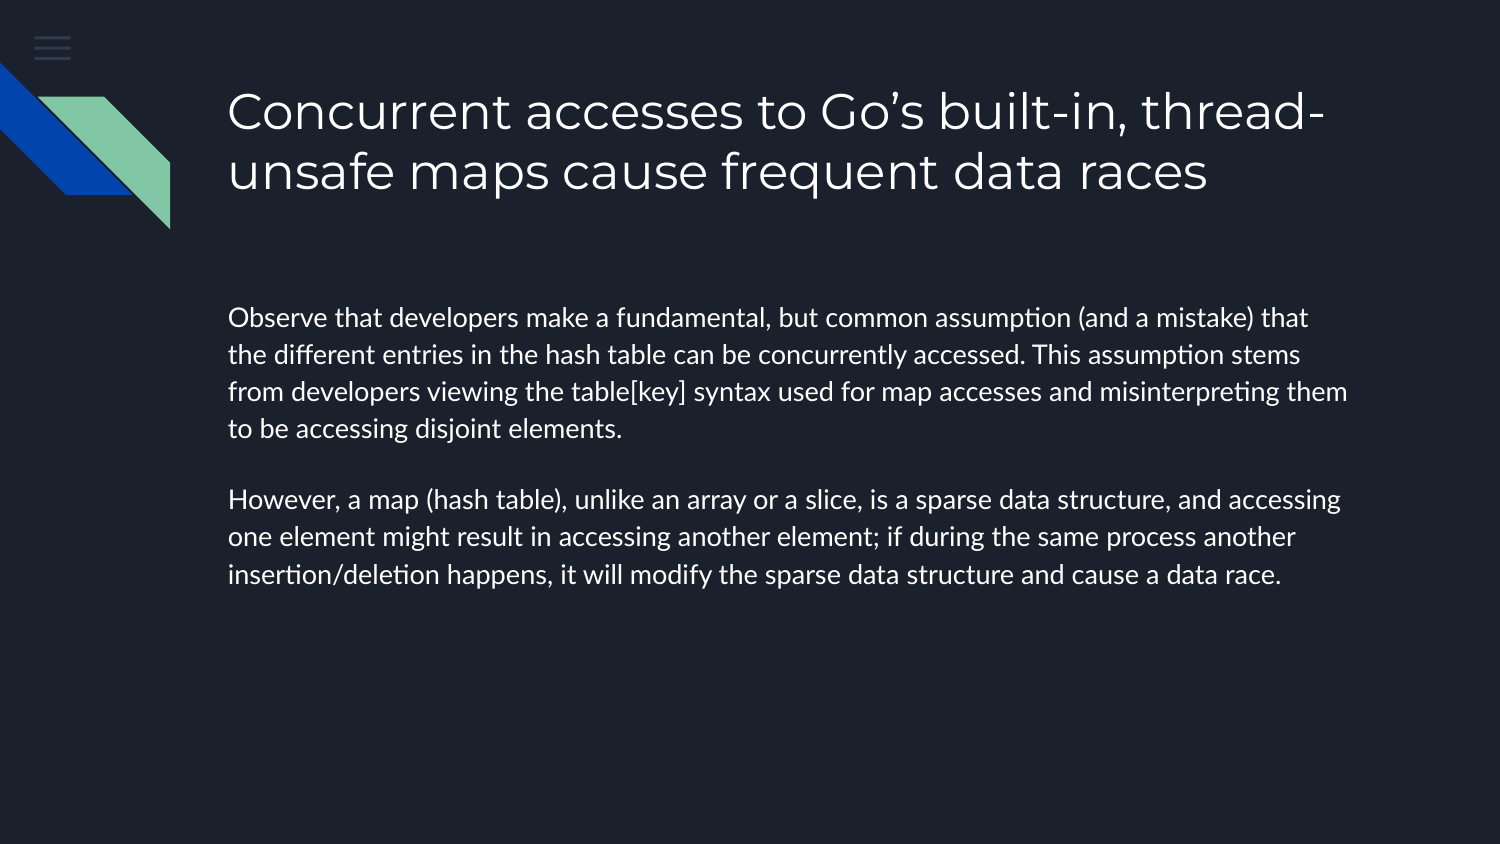

# Concurrent accesses to Go’s built-in, thread-unsafe maps cause frequent data races
Observe that developers make a fundamental, but common assumption (and a mistake) that the different entries in the hash table can be concurrently accessed. This assumption stems from developers viewing the table[key] syntax used for map accesses and misinterpreting them to be accessing disjoint elements.
However, a map (hash table), unlike an array or a slice, is a sparse data structure, and accessing one element might result in accessing another element; if during the same process another insertion/deletion happens, it will modify the sparse data structure and cause a data race.